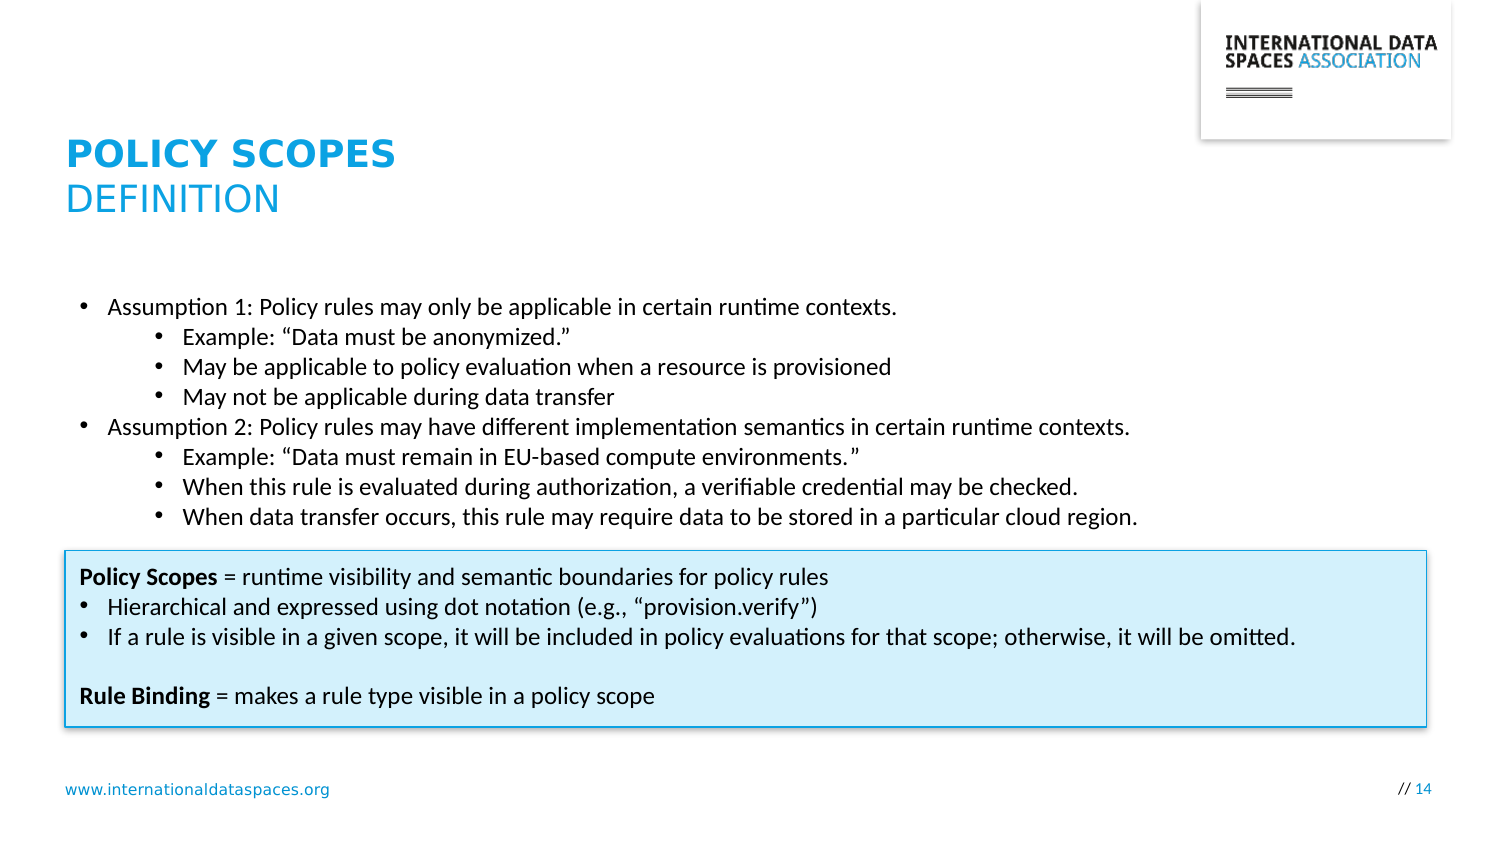

# policy scopes
Definition
Assumption 1: Policy rules may only be applicable in certain runtime contexts.
Example: “Data must be anonymized.”
May be applicable to policy evaluation when a resource is provisioned
May not be applicable during data transfer
Assumption 2: Policy rules may have different implementation semantics in certain runtime contexts.
Example: “Data must remain in EU-based compute environments.”
When this rule is evaluated during authorization, a verifiable credential may be checked.
When data transfer occurs, this rule may require data to be stored in a particular cloud region.

Policy Scopes = runtime visibility and semantic boundaries for policy rules
Hierarchical and expressed using dot notation (e.g., “provision.verify”)
If a rule is visible in a given scope, it will be included in policy evaluations for that scope; otherwise, it will be omitted.

Rule Binding = makes a rule type visible in a policy scope